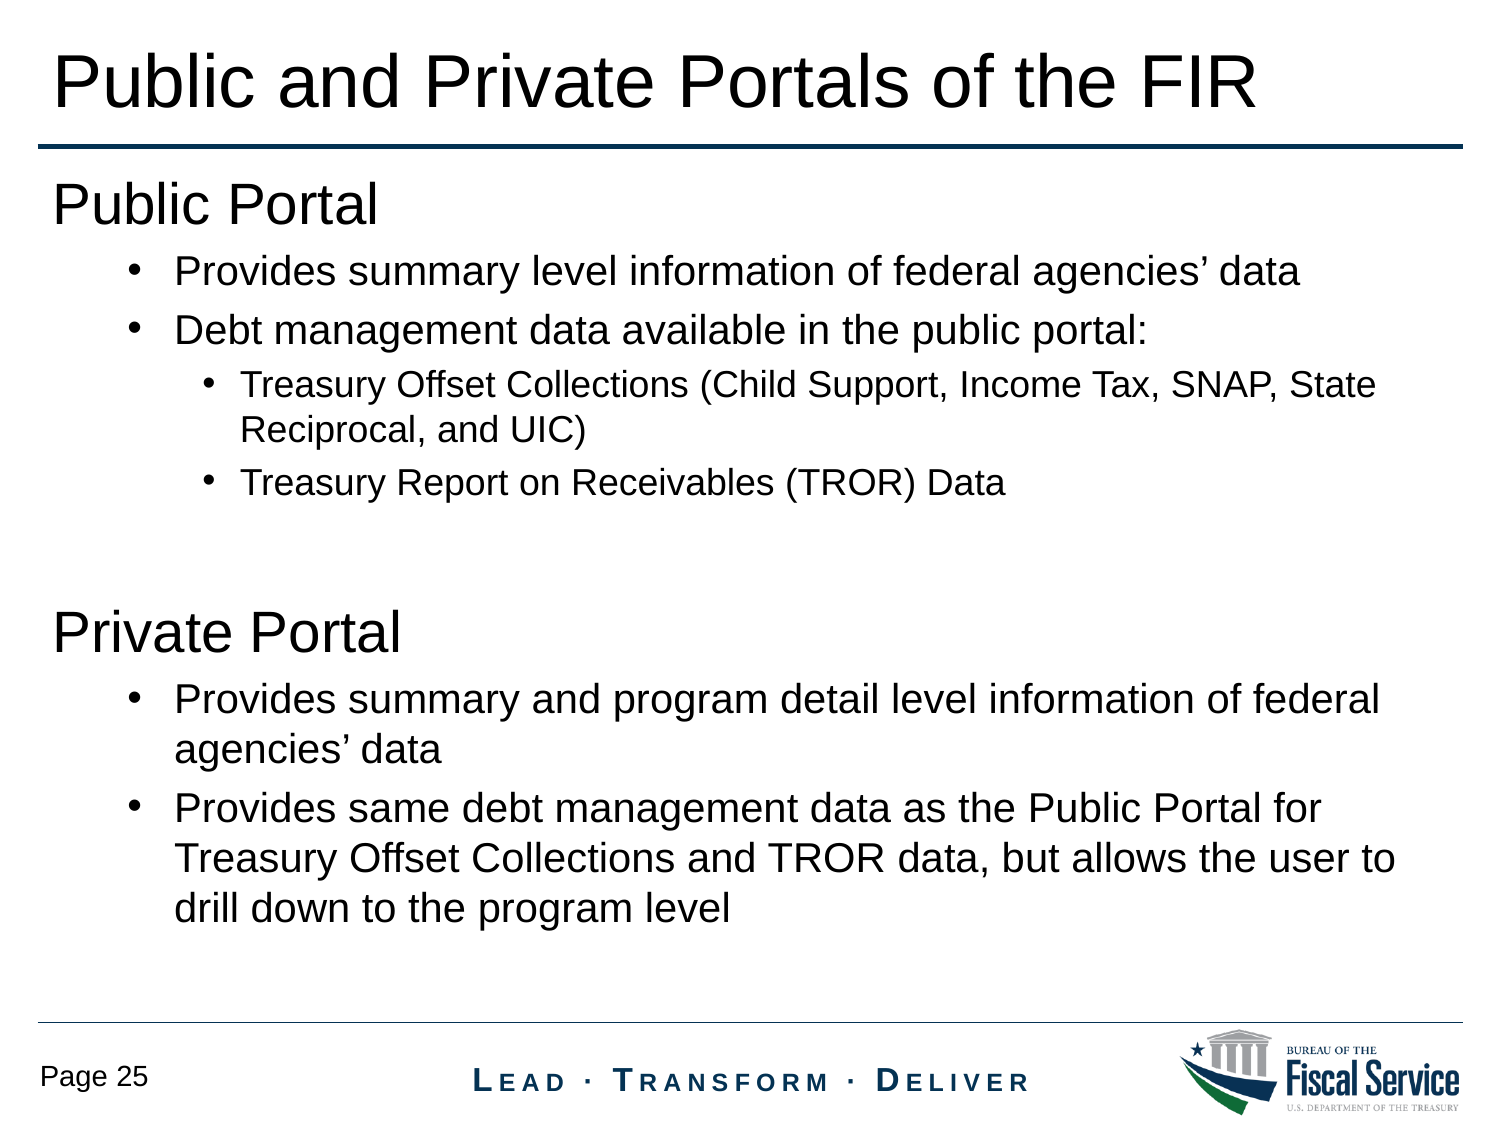

Public and Private Portals of the FIR
Public Portal
Provides summary level information of federal agencies’ data
Debt management data available in the public portal:
Treasury Offset Collections (Child Support, Income Tax, SNAP, State Reciprocal, and UIC)
Treasury Report on Receivables (TROR) Data

Private Portal
Provides summary and program detail level information of federal agencies’ data
Provides same debt management data as the Public Portal for Treasury Offset Collections and TROR data, but allows the user to drill down to the program level